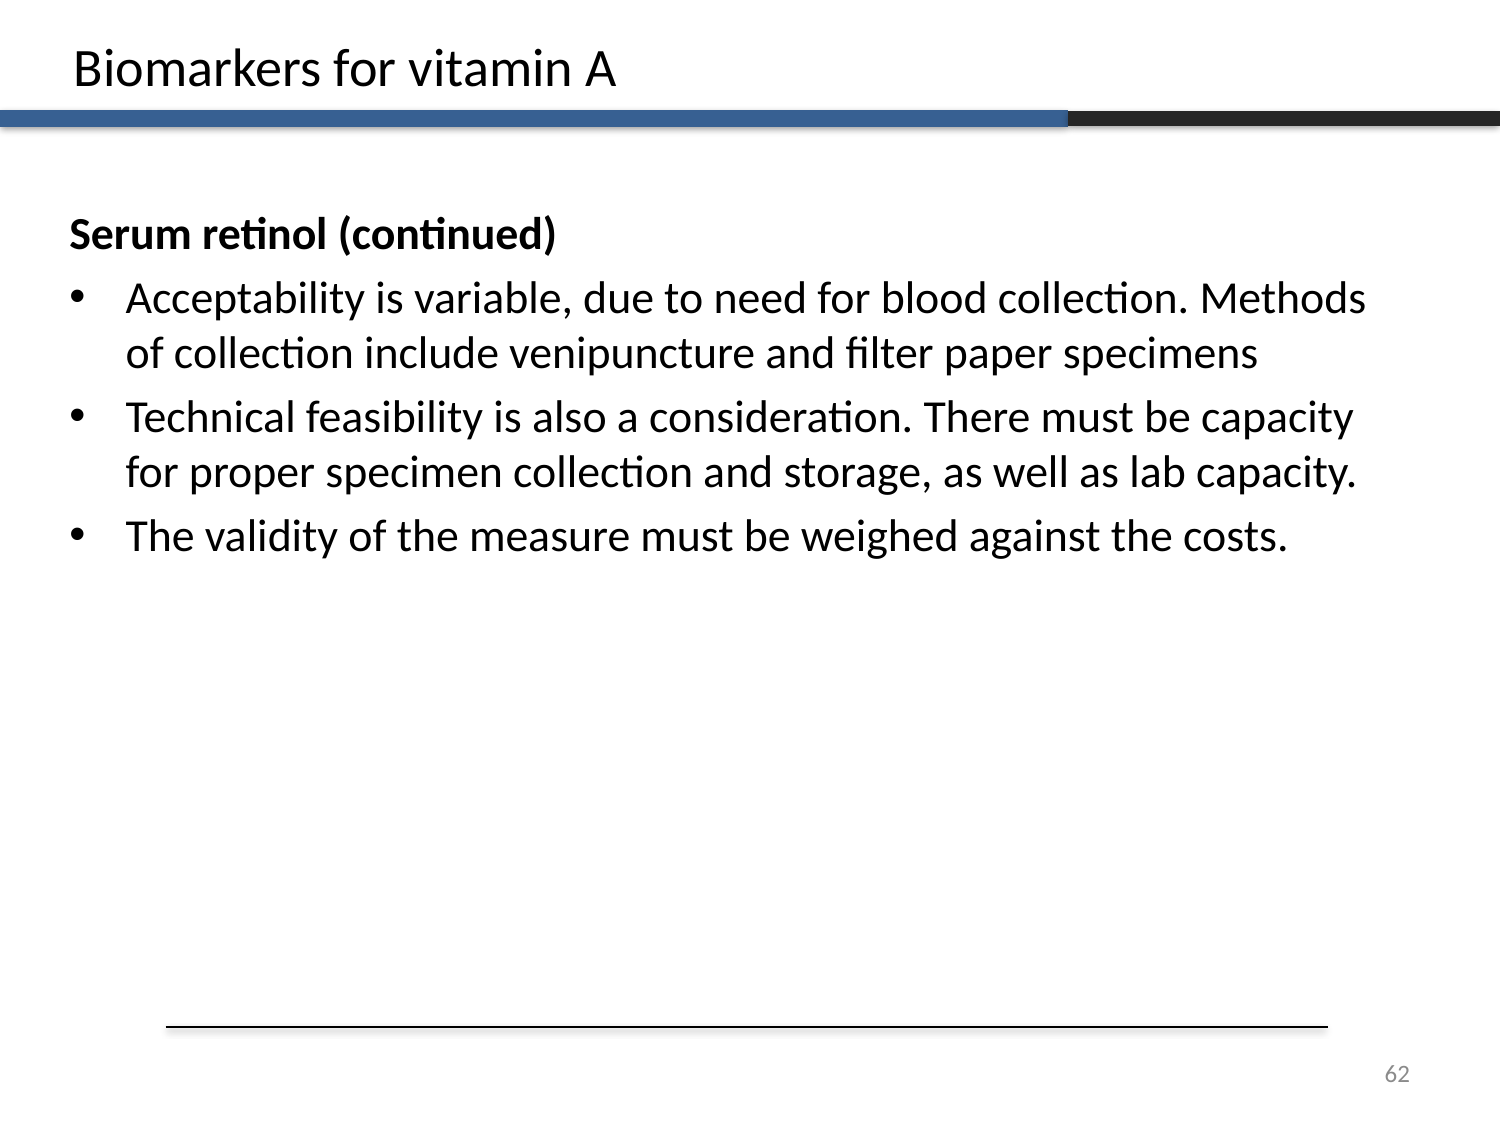

Biomarkers for vitamin A
Serum retinol (continued)
Acceptability is variable, due to need for blood collection. Methods of collection include venipuncture and filter paper specimens
Technical feasibility is also a consideration. There must be capacity for proper specimen collection and storage, as well as lab capacity.
The validity of the measure must be weighed against the costs.

62